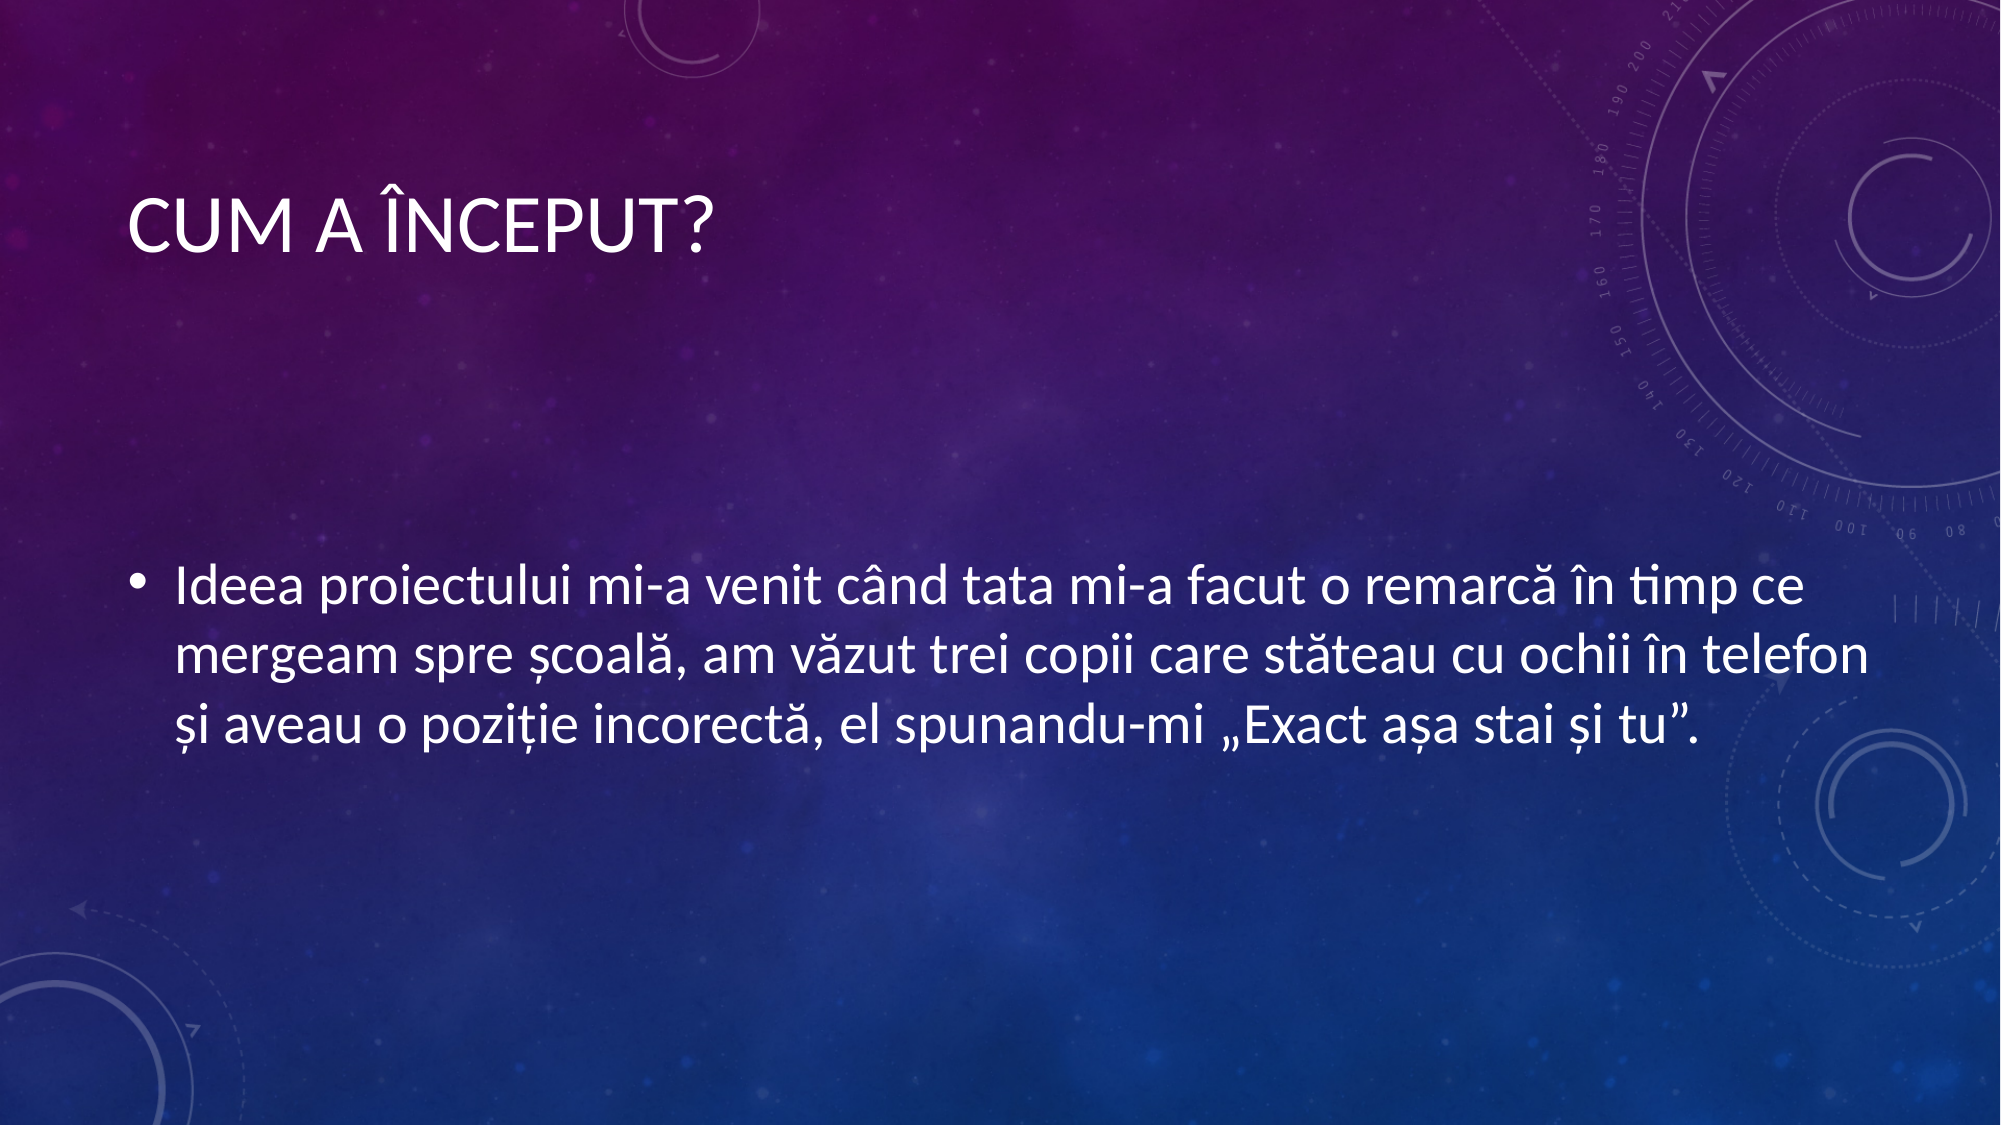

# Cum a început?
Ideea proiectului mi-a venit când tata mi-a facut o remarcă în timp ce mergeam spre școală, am văzut trei copii care stăteau cu ochii în telefon și aveau o poziție incorectă, el spunandu-mi „Exact așa stai și tu”.